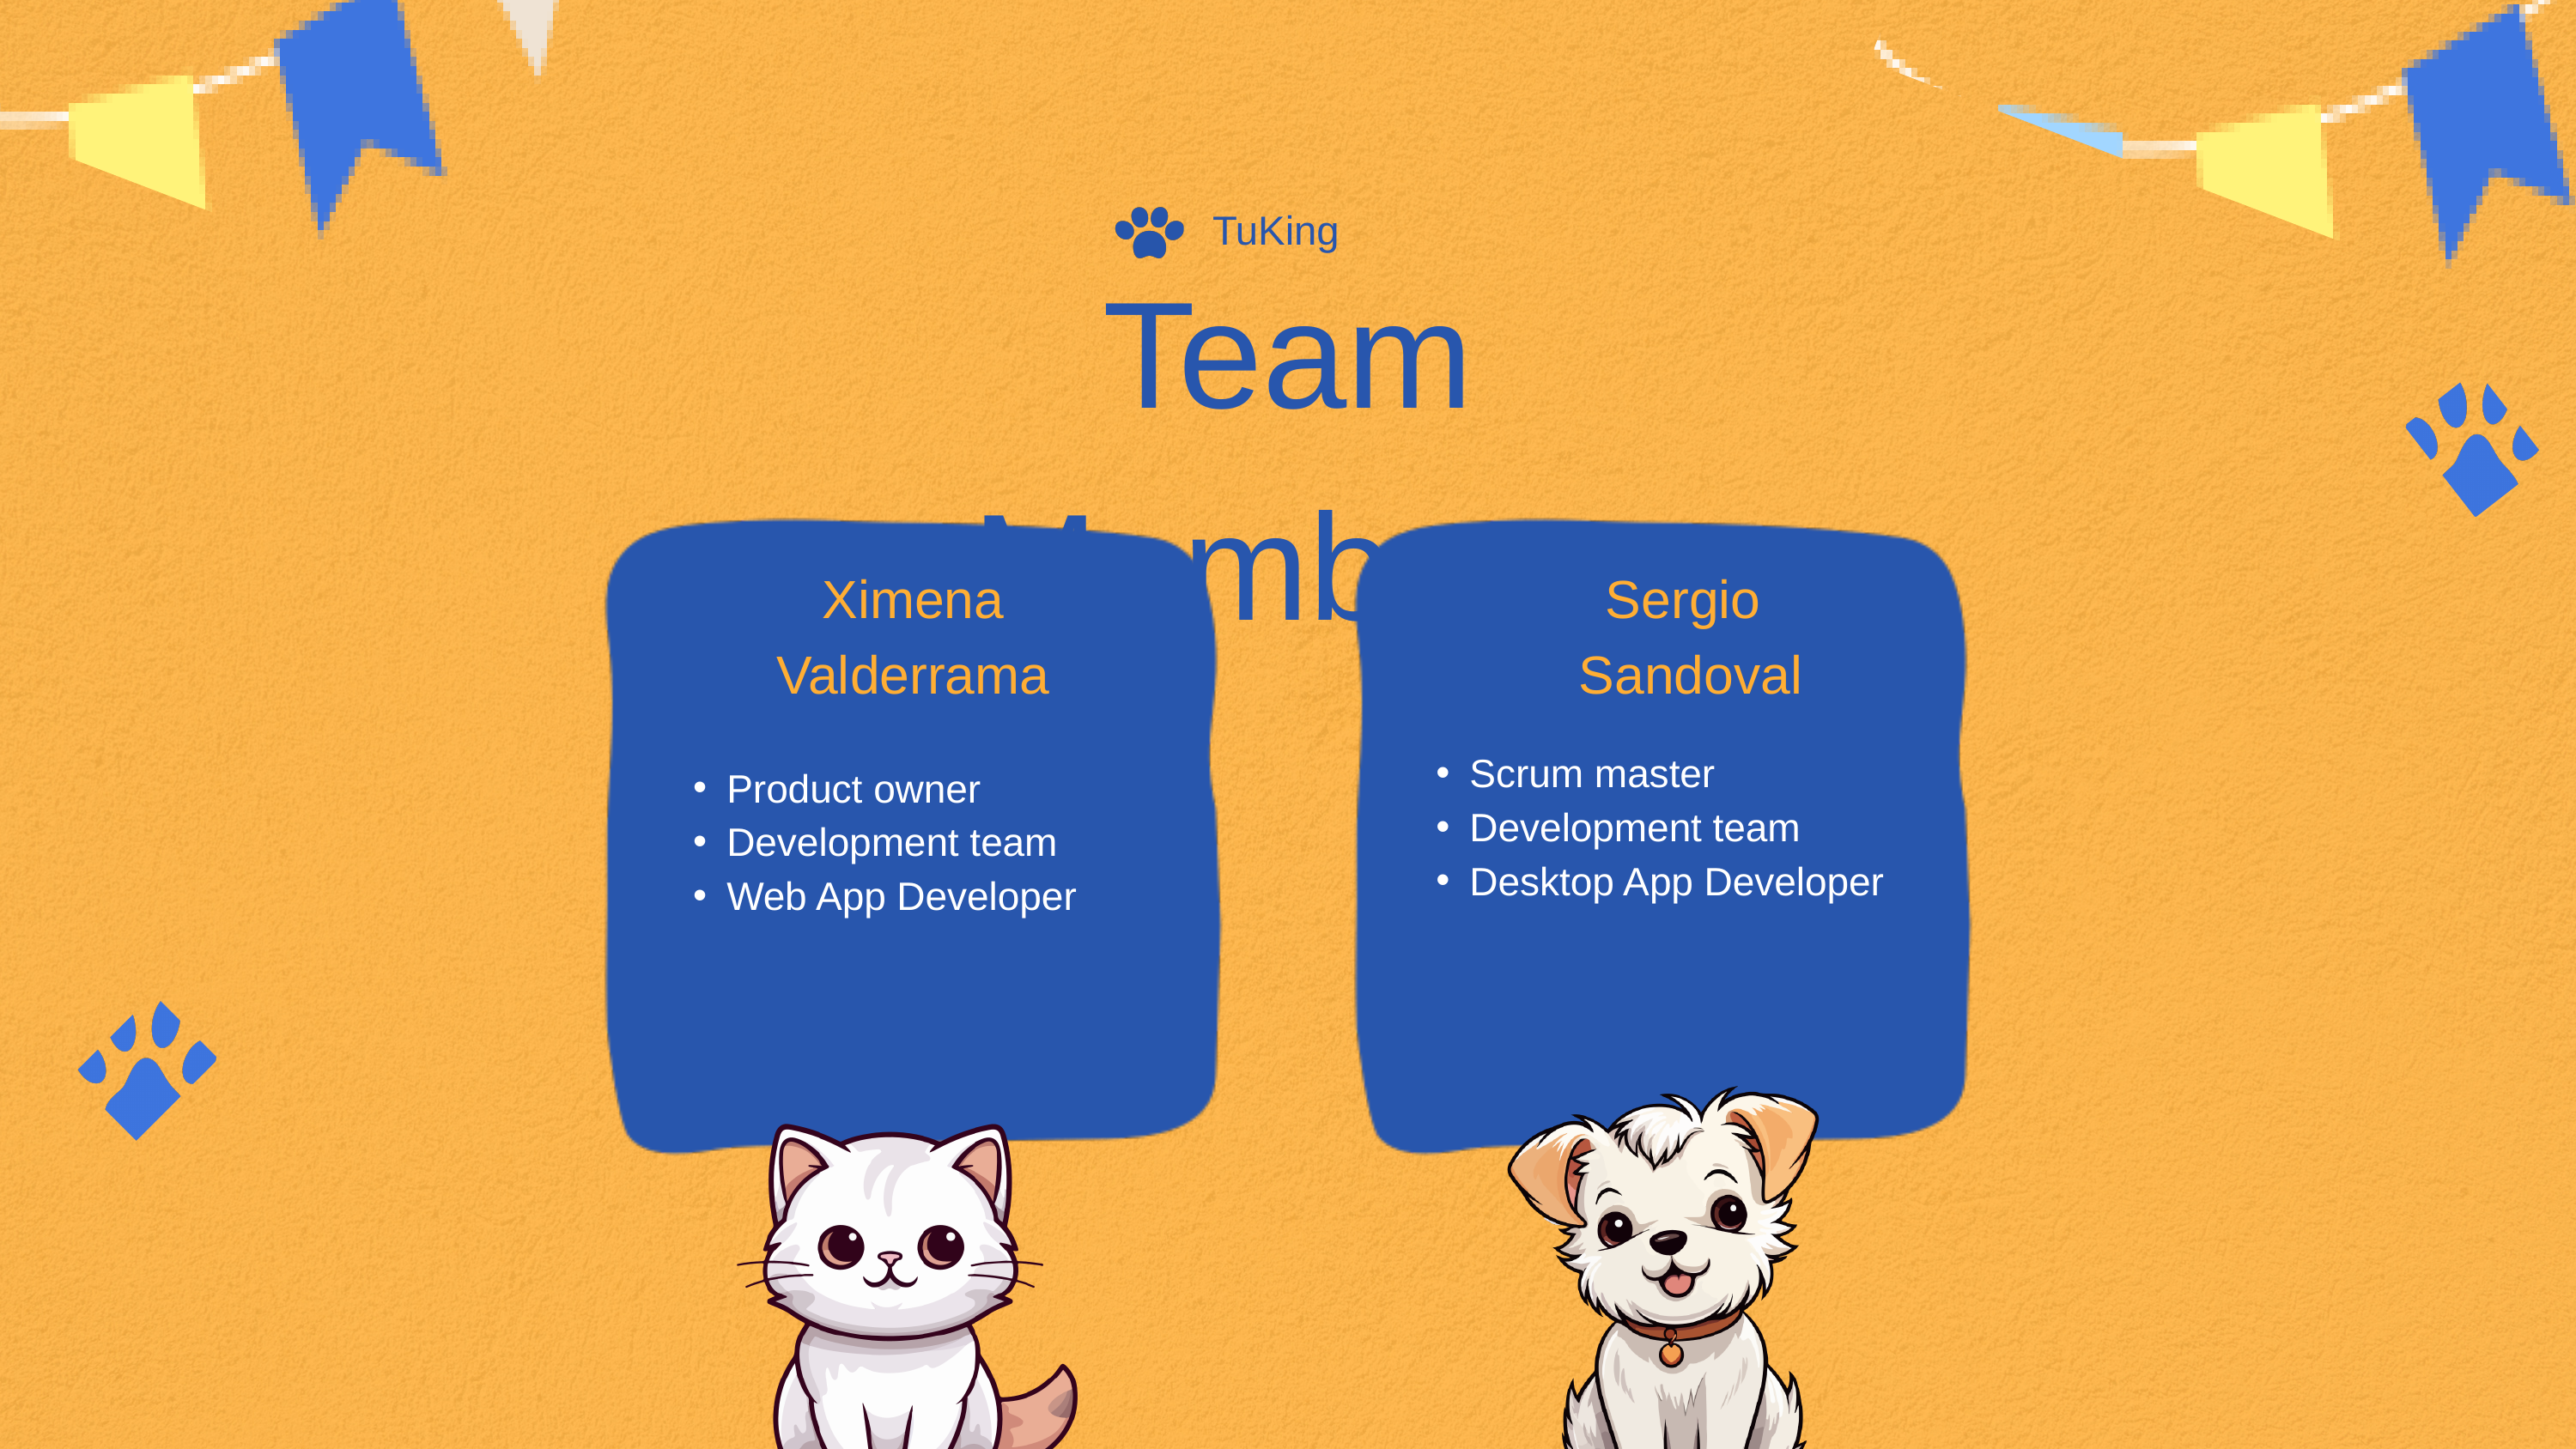

TuKing

Team Members

Ximena Valderrama
Sergio
 Sandoval
Scrum master
Development team
Desktop App Developer

Product owner
Development team
Web App Developer